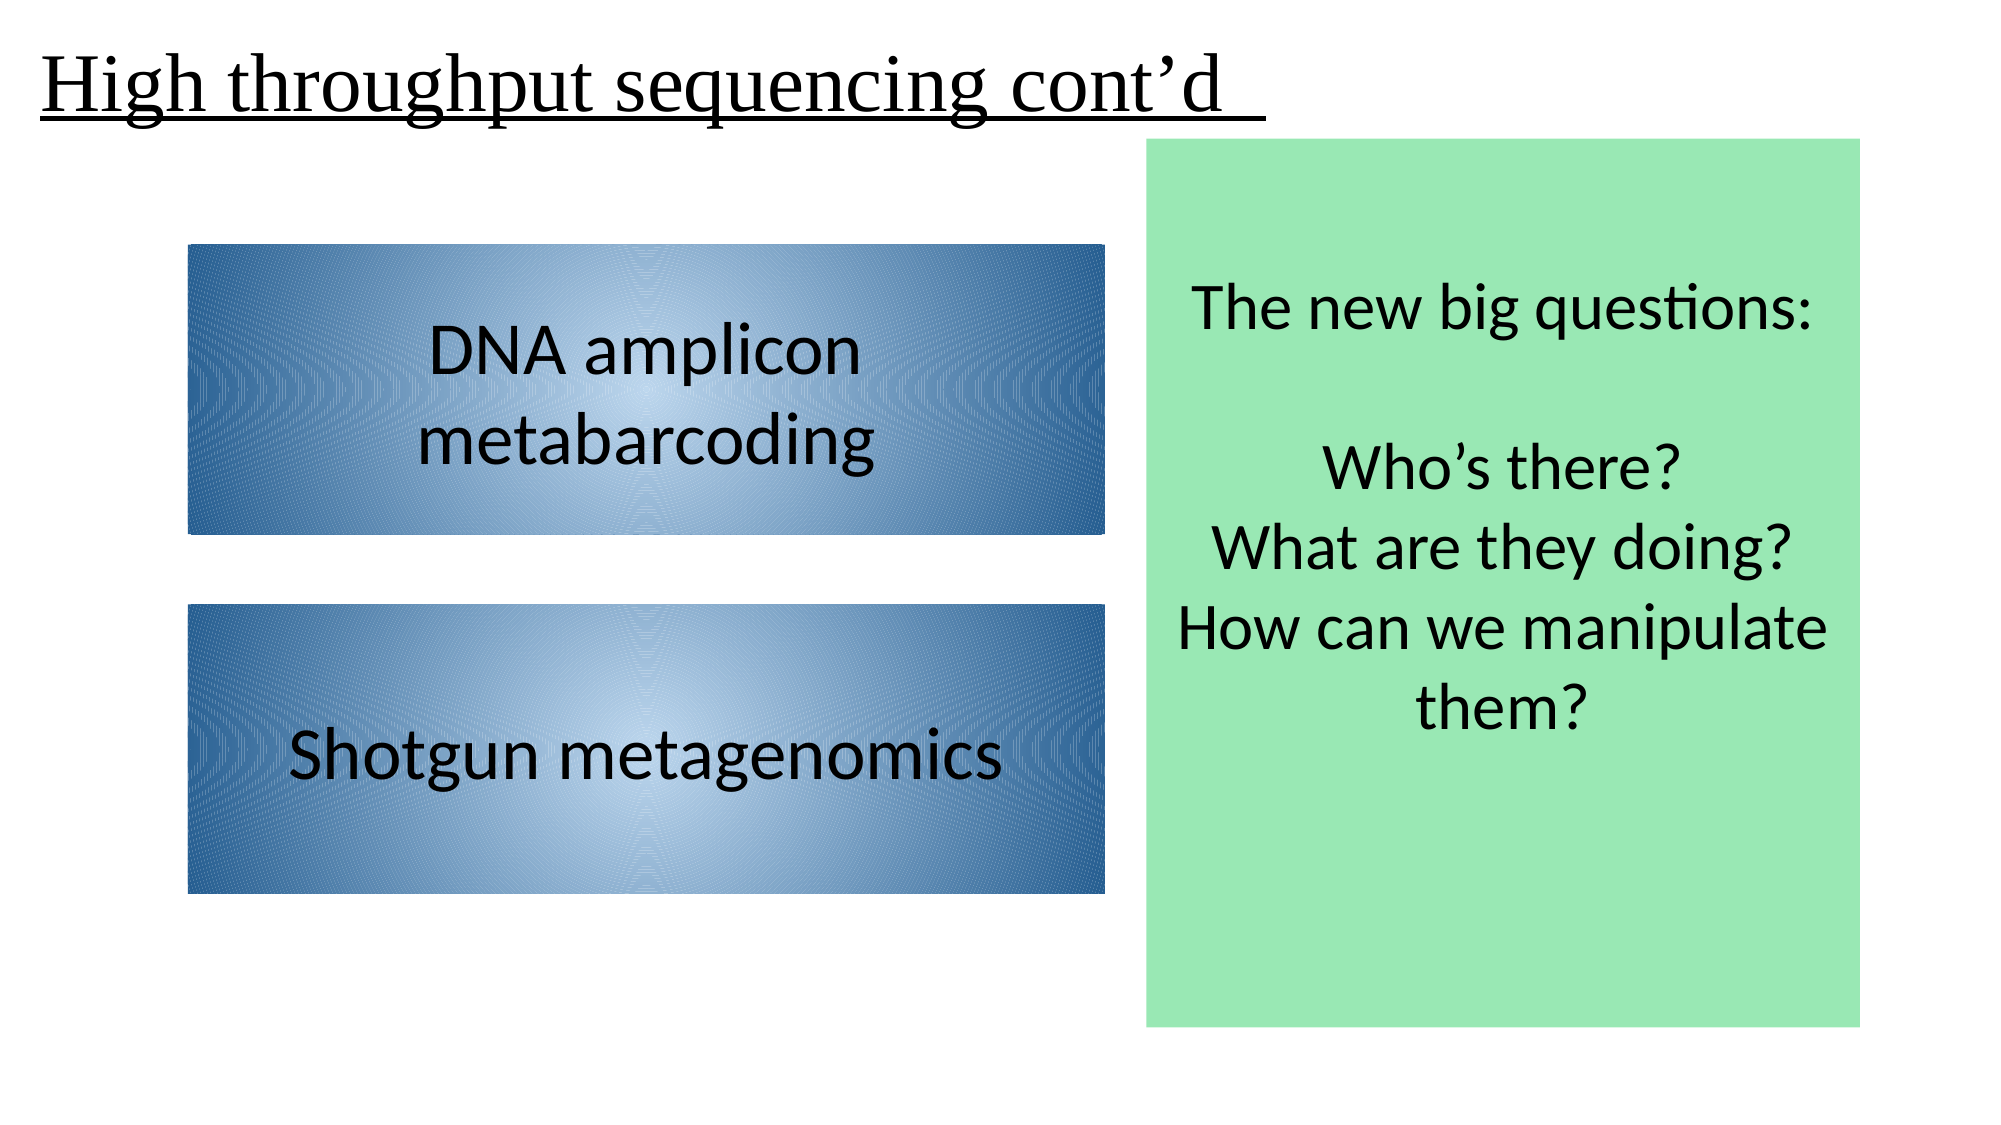

High throughput sequencing cont’d
The new big questions:

Who’s there?
What are they doing?
How can we manipulate them?

DNA amplicon metabarcoding
Shotgun metagenomics